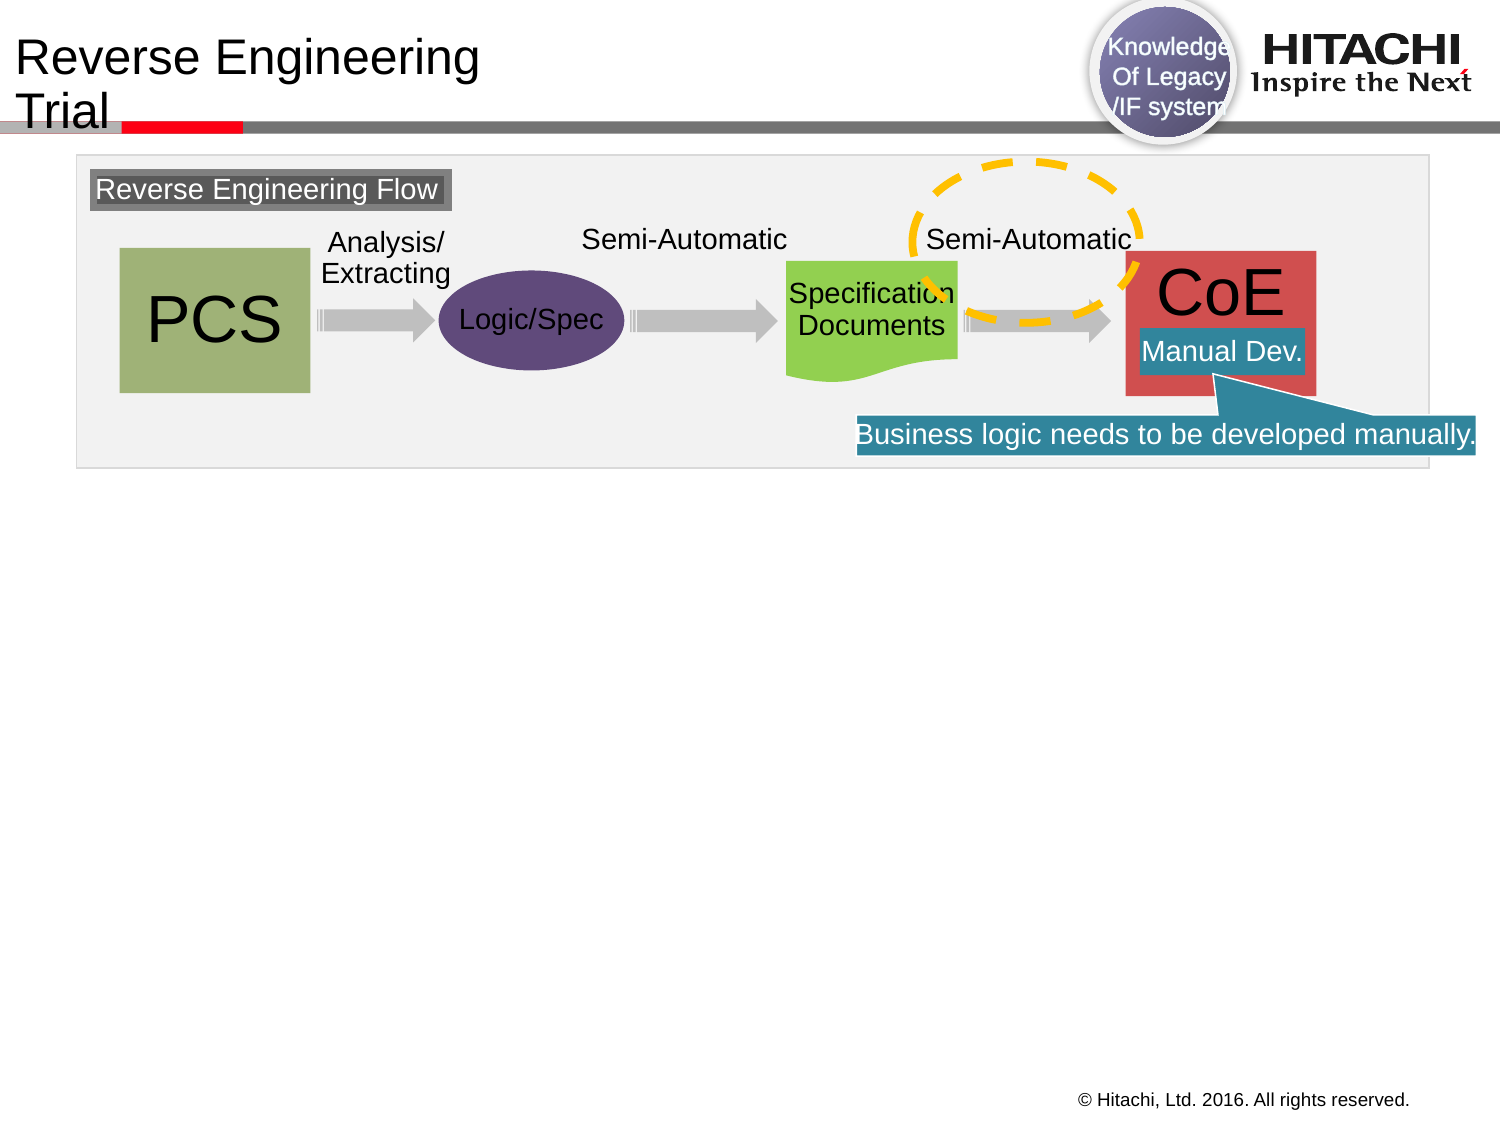

Knowledge
Of Legacy
/IF system
# Reverse Engineering Trial

Reverse Engineering Flow
Semi-Automatic
Semi-Automatic
Analysis/
Extracting
PCS
CoE
Specification
Documents
Logic/Spec

Manual Dev.
Business logic needs to be developed manually.